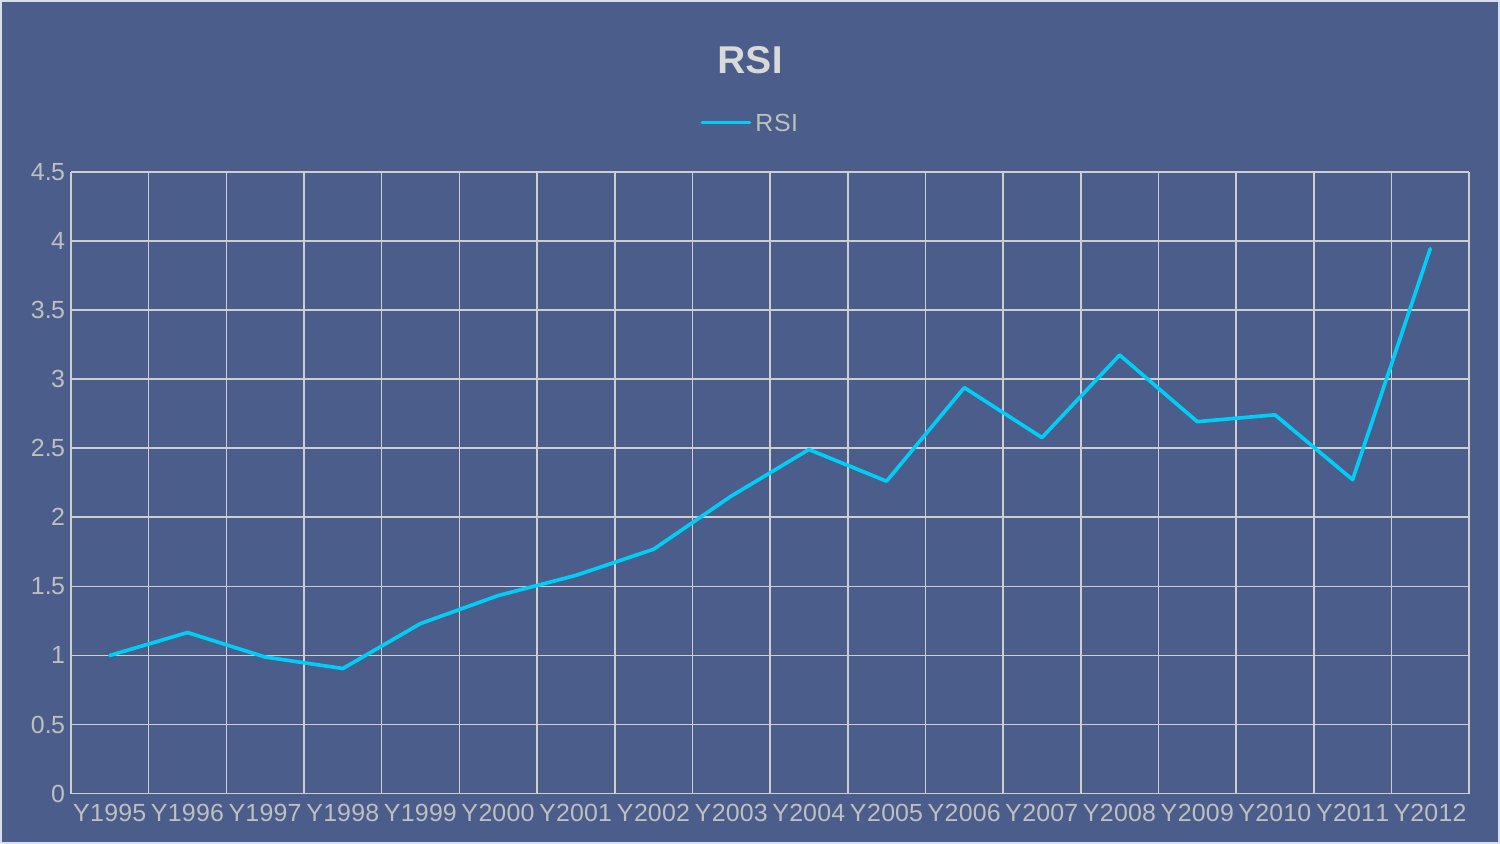

### Chart:

| Category | RSI |
|---|---|
| Y1995 | 1.0 |
| Y1996 | 1.16602576950947 |
| Y1997 | 0.98848510298536 |
| Y1998 | 0.905840224810369 |
| Y1999 | 1.23092217122629 |
| Y2000 | 1.43321793370555 |
| Y2001 | 1.57972364356005 |
| Y2002 | 1.76807333827461 |
| Y2003 | 2.15321527499052 |
| Y2004 | 2.49031197072121 |
| Y2005 | 2.26131190139996 |
| Y2006 | 2.93823797191069 |
| Y2007 | 2.57666789346726 |
| Y2008 | 3.17403472720138 |
| Y2009 | 2.69227536483886 |
| Y2010 | 2.74130372276023 |
| Y2011 | 2.27254652339849 |
| Y2012 | 3.94426621423223 |
34